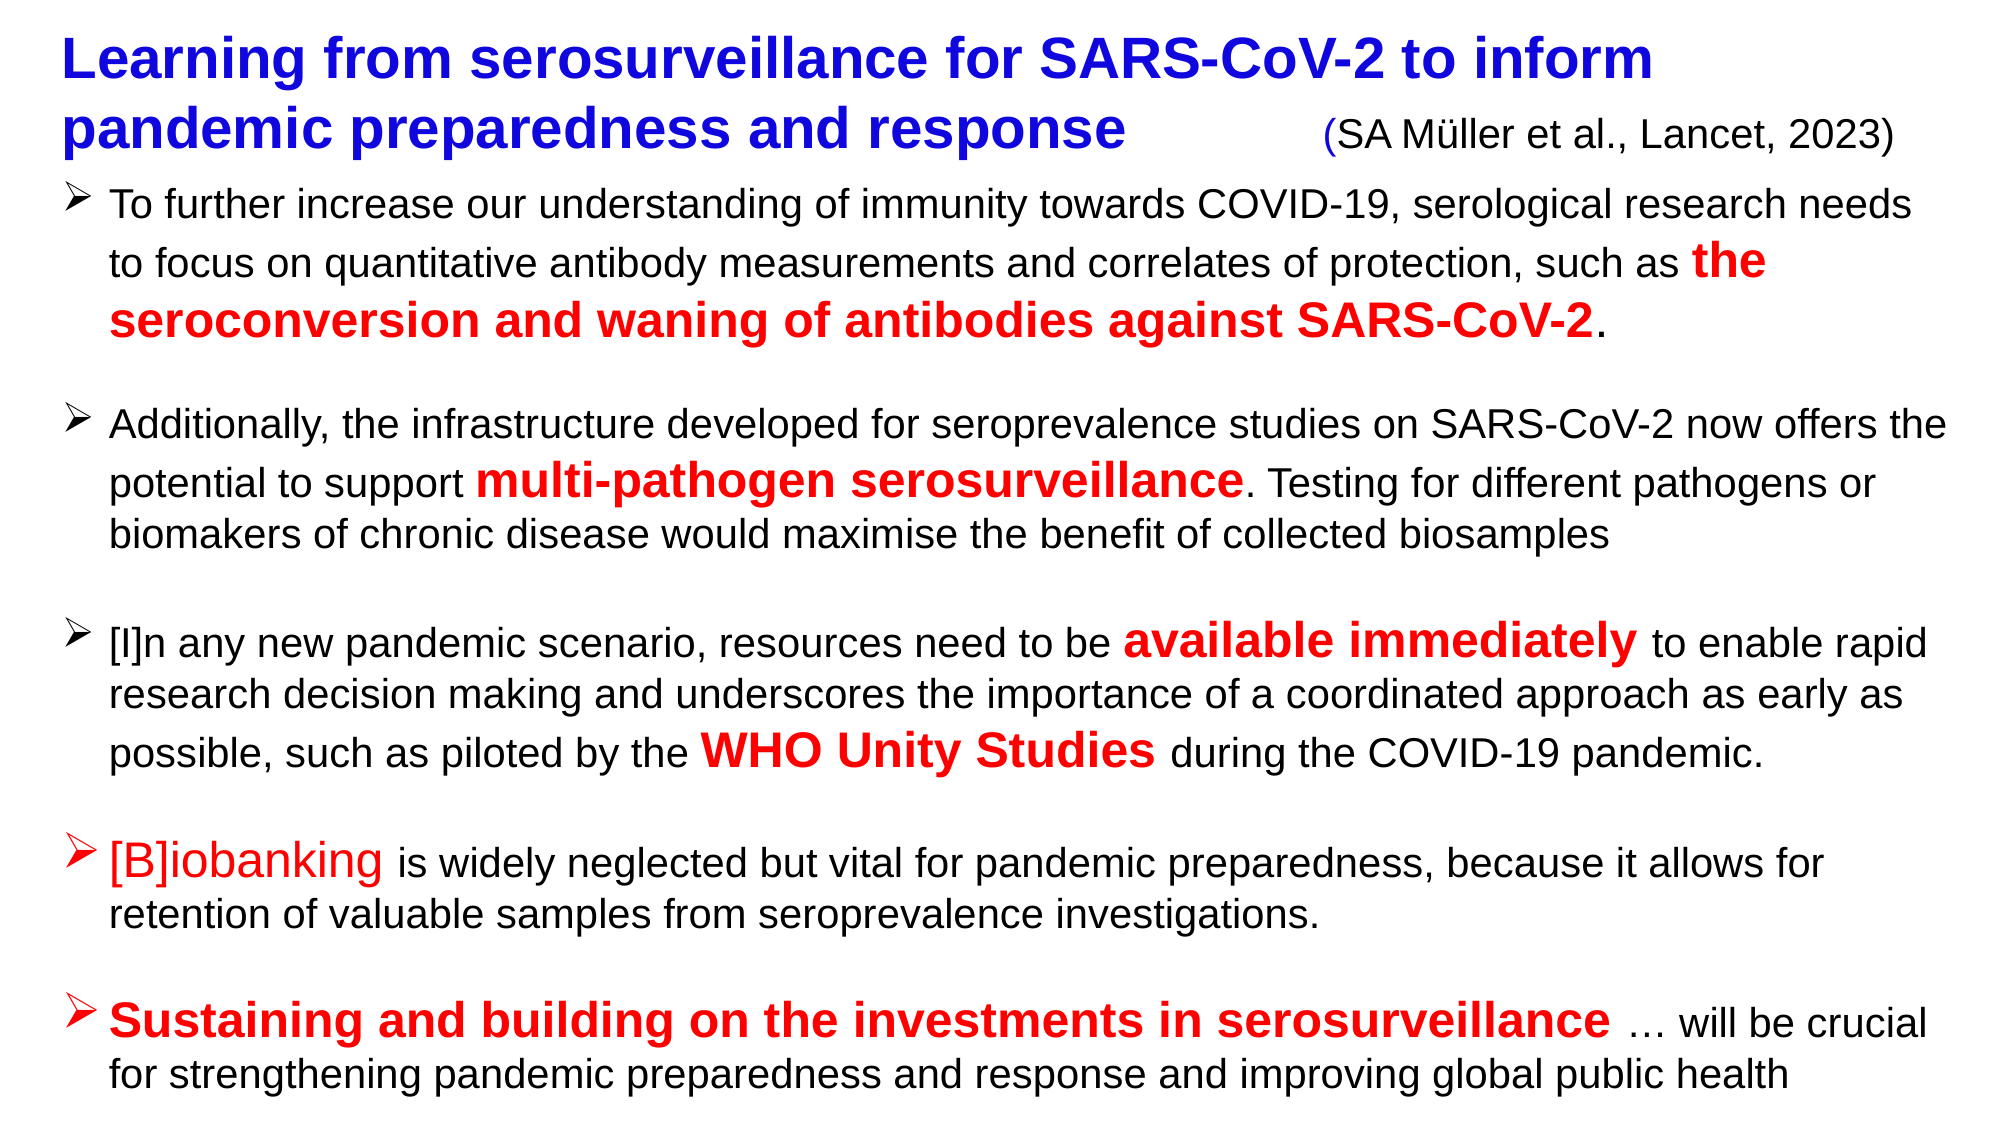

Learning from serosurveillance for SARS-CoV-2 to inform pandemic preparedness and response            (SA Müller et al., Lancet, 2023)
To further increase our understanding of immunity towards COVID-19, serological research needs to focus on quantitative antibody measurements and correlates of protection, such as the seroconversion and waning of antibodies against SARS-CoV-2.

Additionally, the infrastructure developed for seroprevalence studies on SARS-CoV-2 now offers the potential to support multi-pathogen serosurveillance. Testing for different pathogens or biomakers of chronic disease would maximise the benefit of collected biosamples

[I]n any new pandemic scenario, resources need to be available immediately to enable rapid research decision making and underscores the importance of a coordinated approach as early as possible, such as piloted by the WHO Unity Studies during the COVID-19 pandemic.

[B]iobanking is widely neglected but vital for pandemic preparedness, because it allows for retention of valuable samples from seroprevalence investigations.

Sustaining and building on the investments in serosurveillance … will be crucial for strengthening pandemic preparedness and response and improving global public health